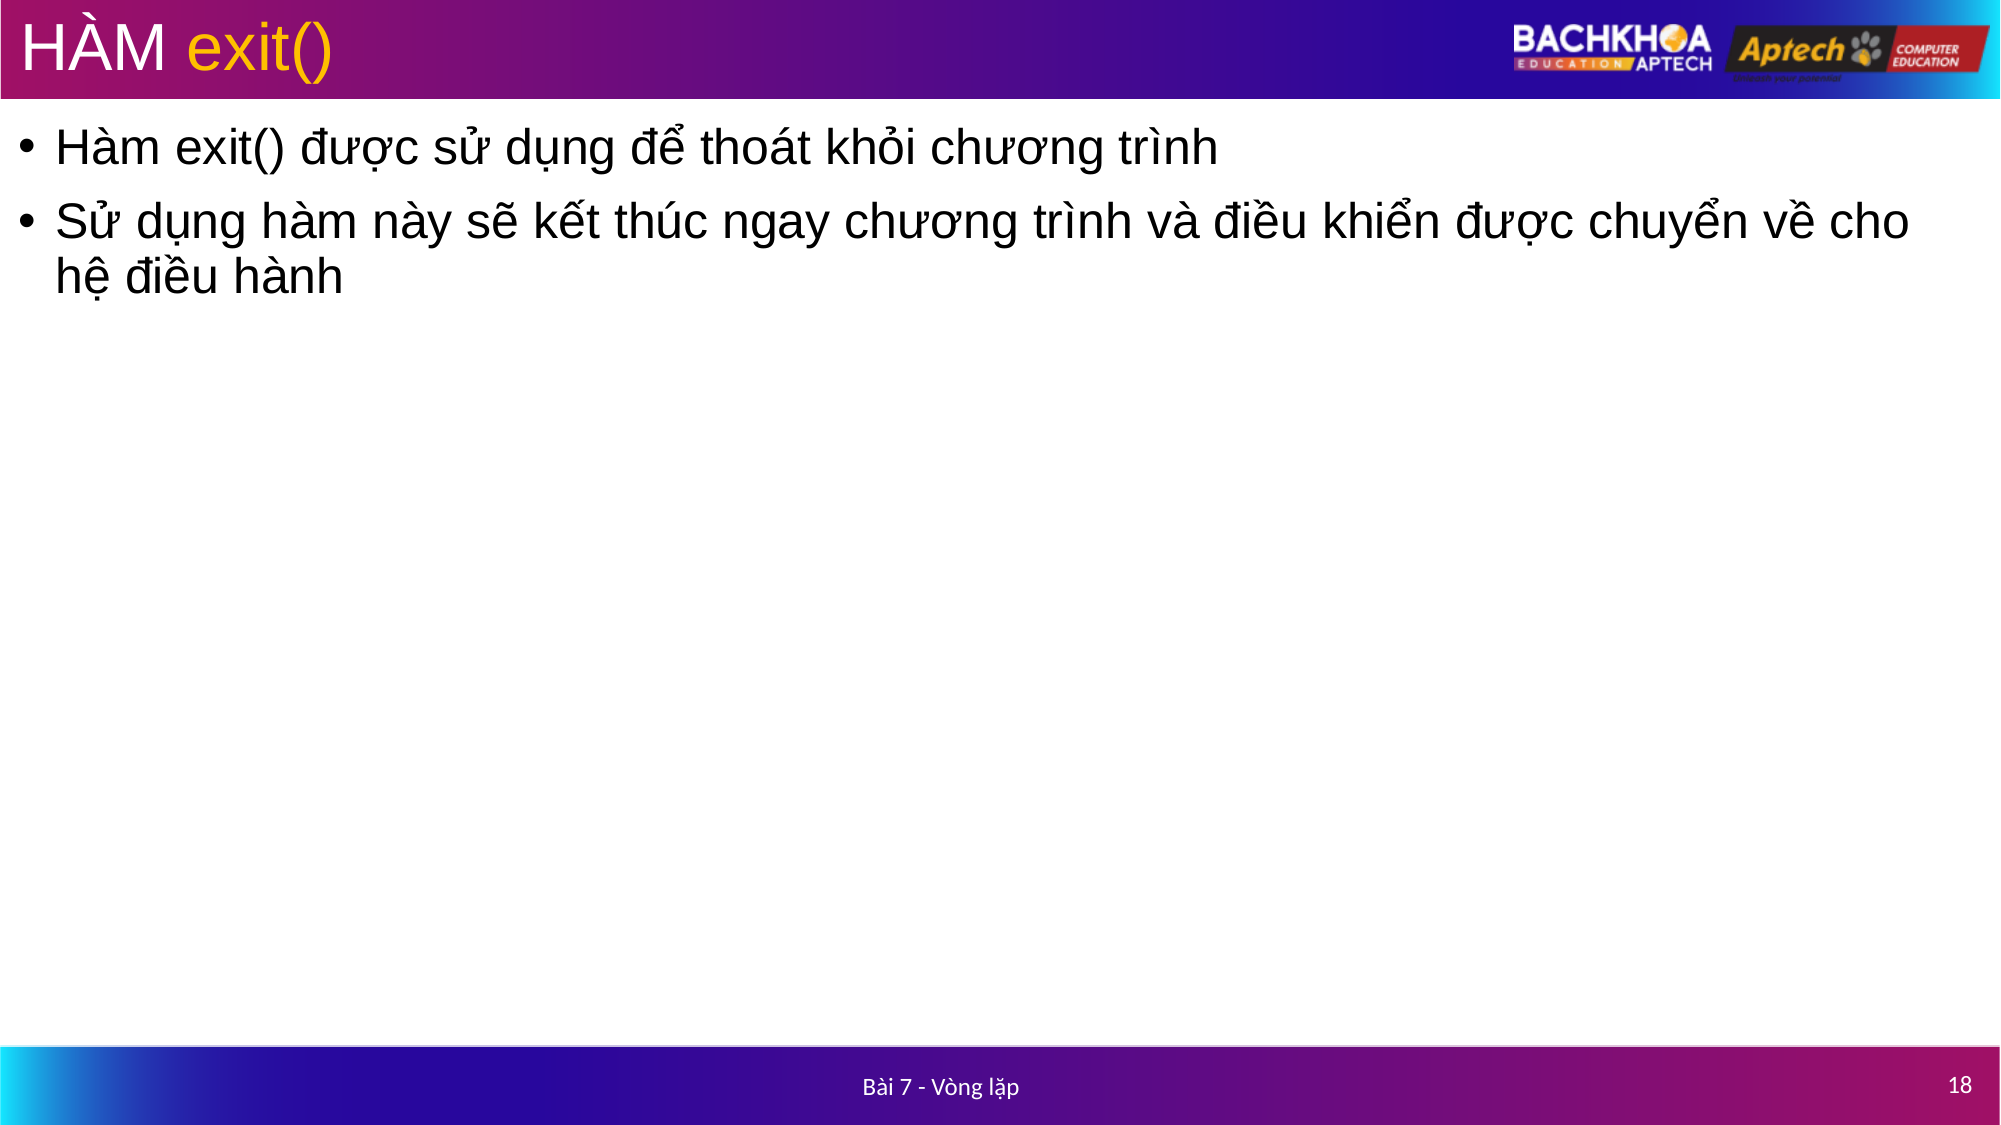

# HÀM exit()
Hàm exit() được sử dụng để thoát khỏi chương trình
Sử dụng hàm này sẽ kết thúc ngay chương trình và điều khiển được chuyển về cho hệ điều hành

18
Bài 7 - Vòng lặp